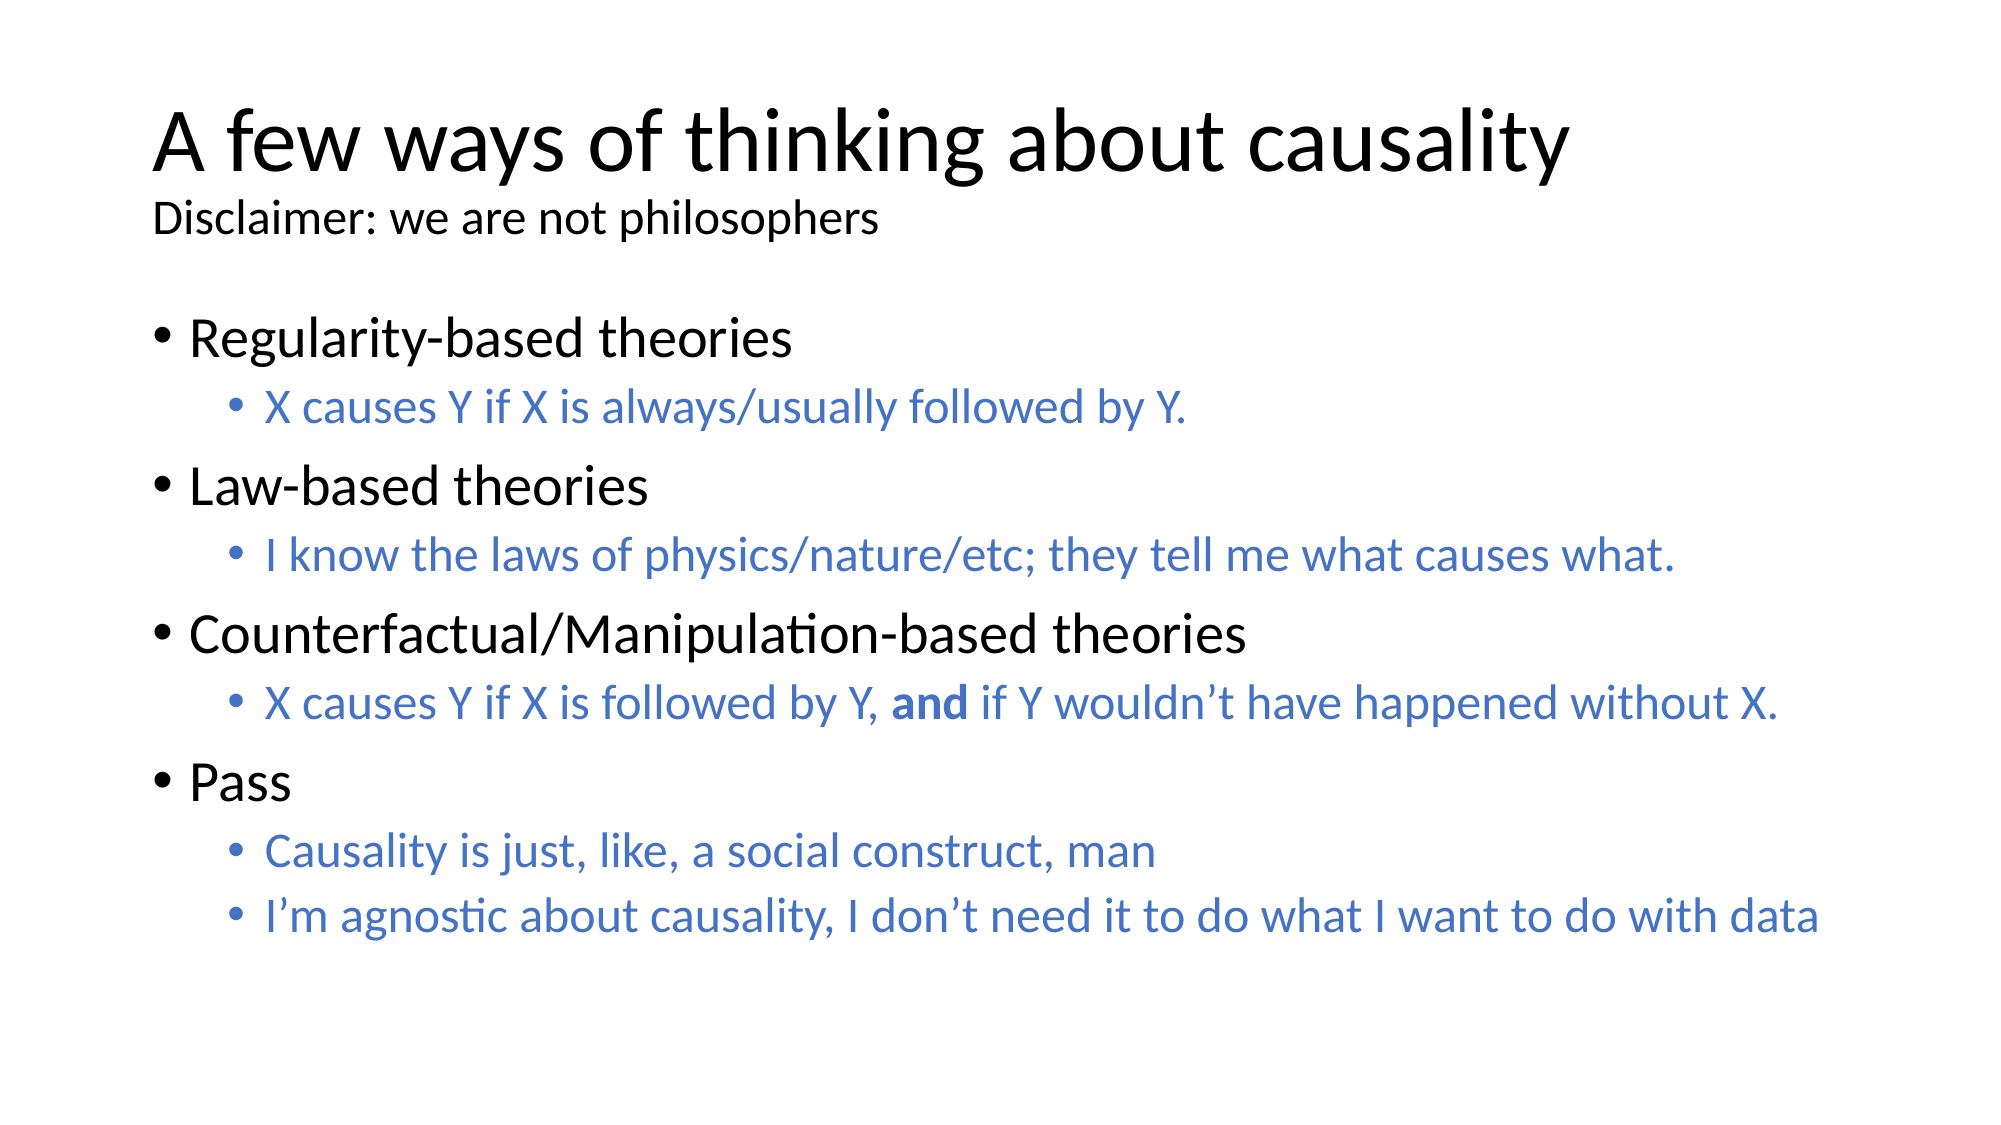

# A few ways of thinking about causality Disclaimer: we are not philosophers
Regularity-based theories
X causes Y if X is always/usually followed by Y.
Law-based theories
I know the laws of physics/nature/etc; they tell me what causes what.
Counterfactual/Manipulation-based theories
X causes Y if X is followed by Y, and if Y wouldn’t have happened without X.
Pass
Causality is just, like, a social construct, man
I’m agnostic about causality, I don’t need it to do what I want to do with data